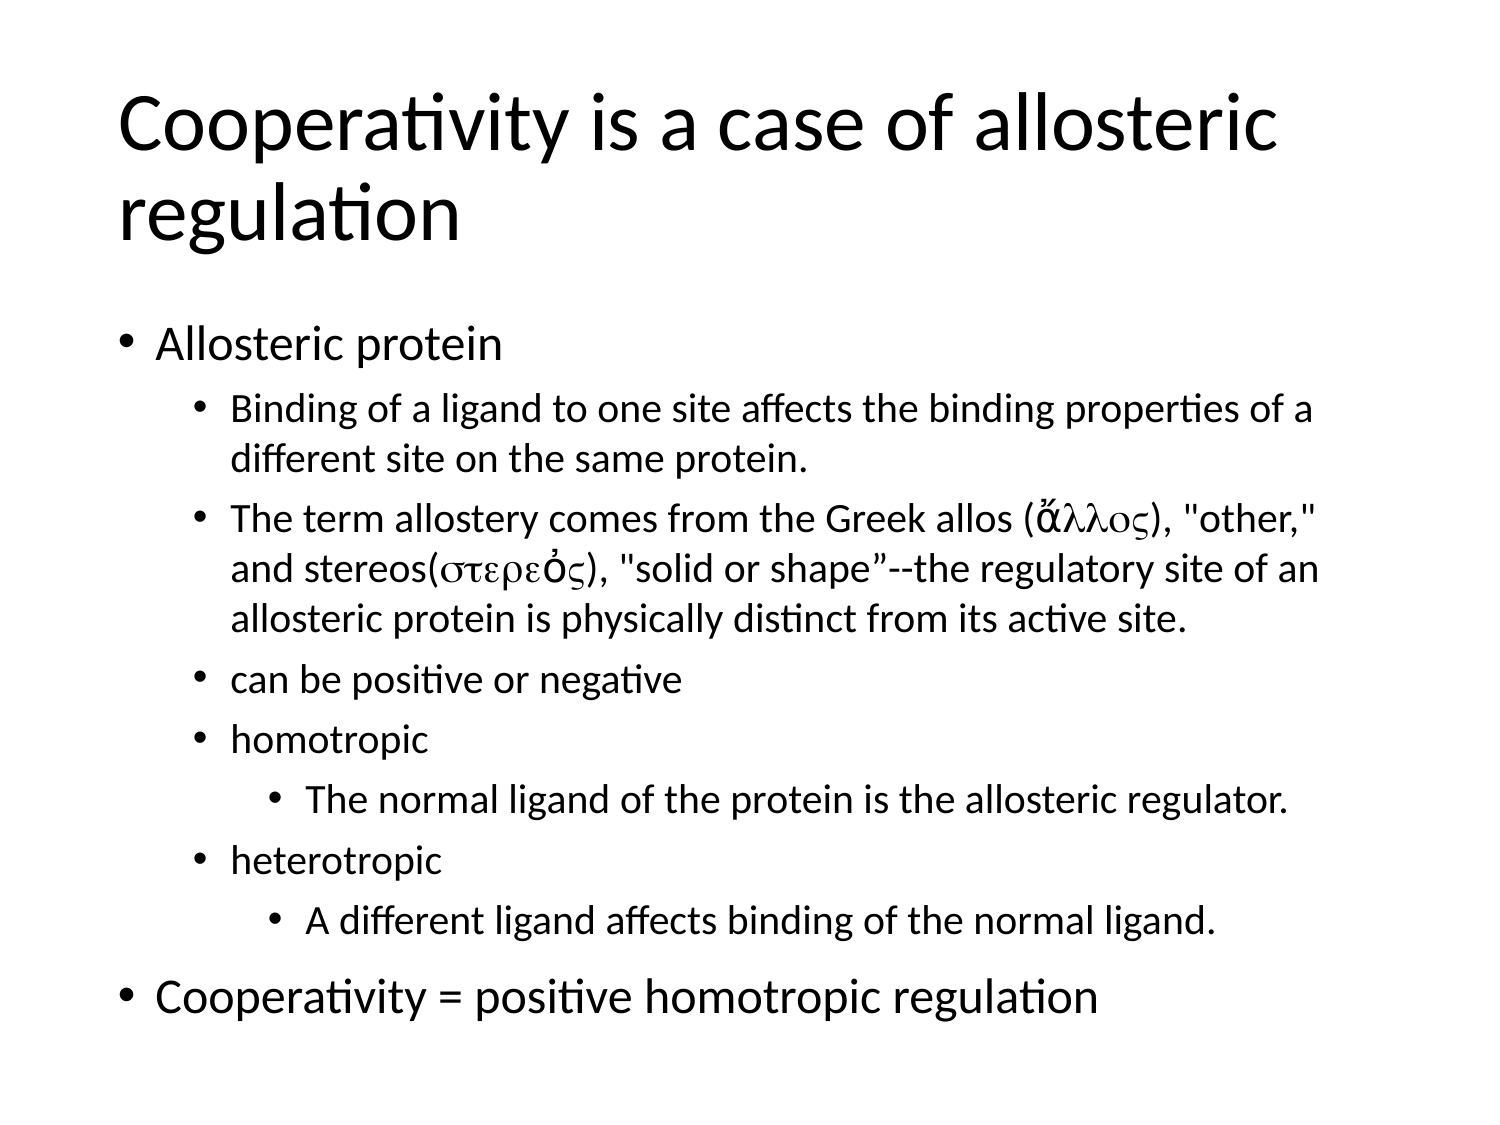

# Cooperativity is a case of allosteric regulation
Allosteric protein
Binding of a ligand to one site affects the binding properties of a different site on the same protein.
The term allostery comes from the Greek allos (ἄλλος), "other," and stereos(στερεὀς), "solid or shape”--the regulatory site of an allosteric protein is physically distinct from its active site.
can be positive or negative
homotropic
The normal ligand of the protein is the allosteric regulator.
heterotropic
A different ligand affects binding of the normal ligand.
Cooperativity = positive homotropic regulation